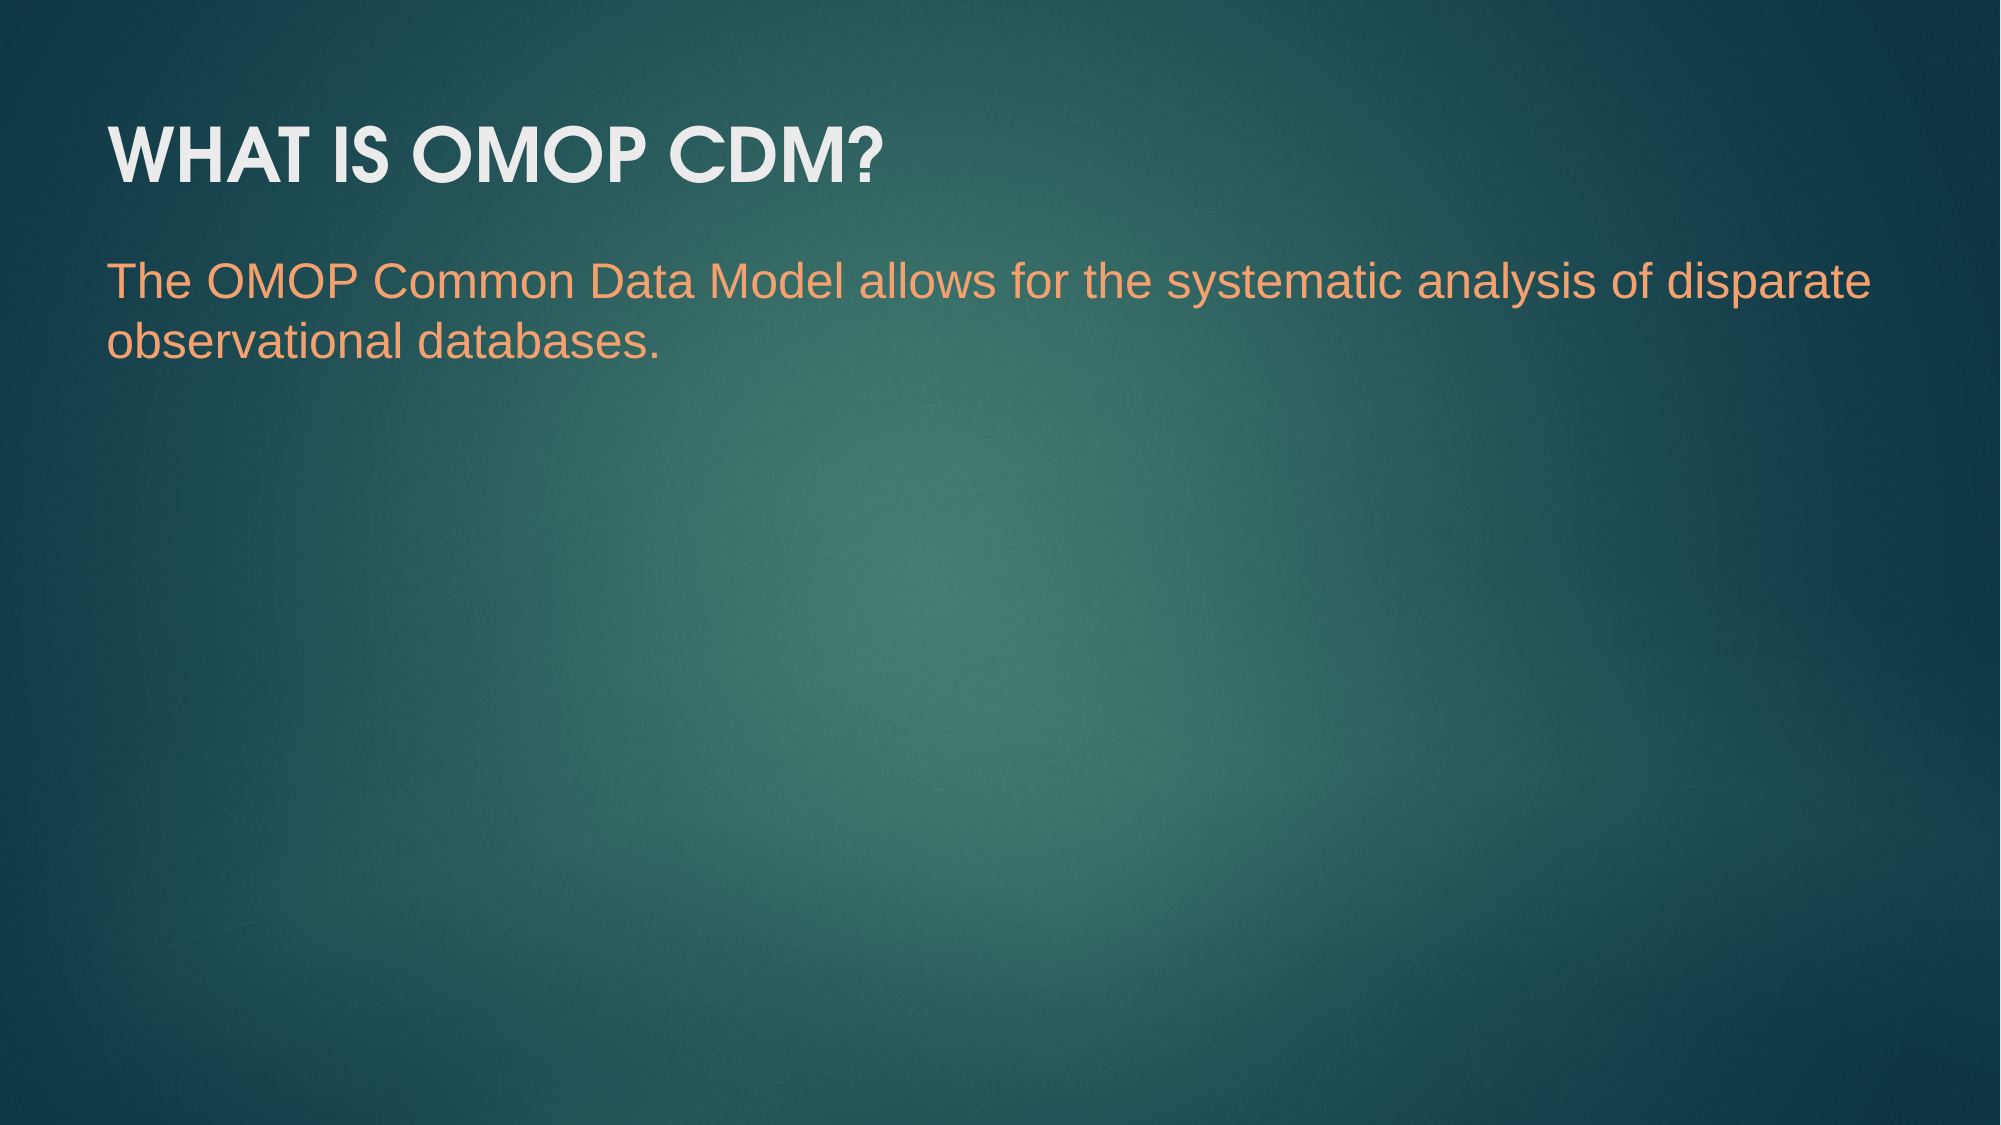

# WHAT IS OMOP CDM?
The OMOP Common Data Model allows for the systematic analysis of disparate observational databases.